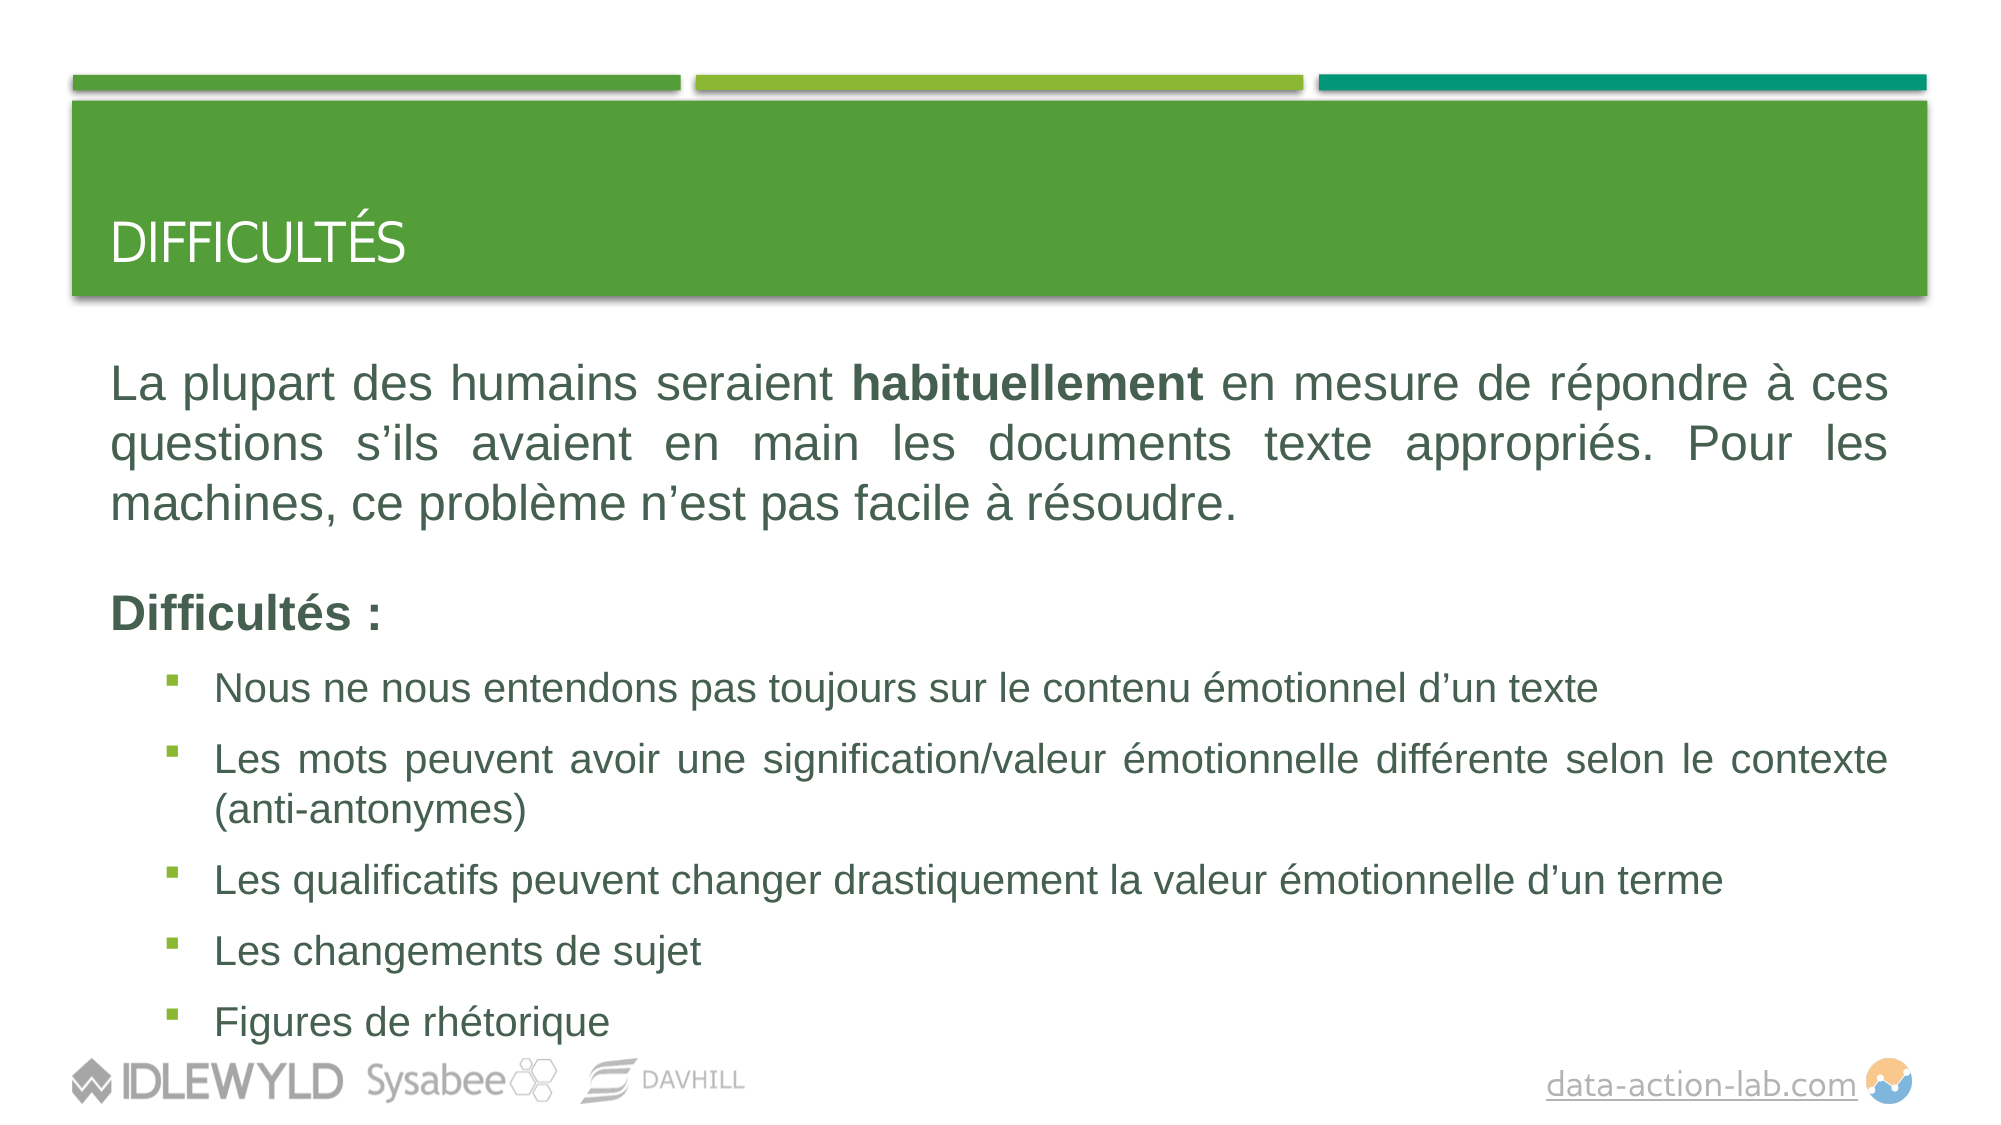

# Difficultés
La plupart des humains seraient habituellement en mesure de répondre à ces questions s’ils avaient en main les documents texte appropriés. Pour les machines, ce problème n’est pas facile à résoudre.

Difficultés :
Nous ne nous entendons pas toujours sur le contenu émotionnel d’un texte
Les mots peuvent avoir une signification/valeur émotionnelle différente selon le contexte (anti-antonymes)
Les qualificatifs peuvent changer drastiquement la valeur émotionnelle d’un terme
Les changements de sujet
Figures de rhétorique